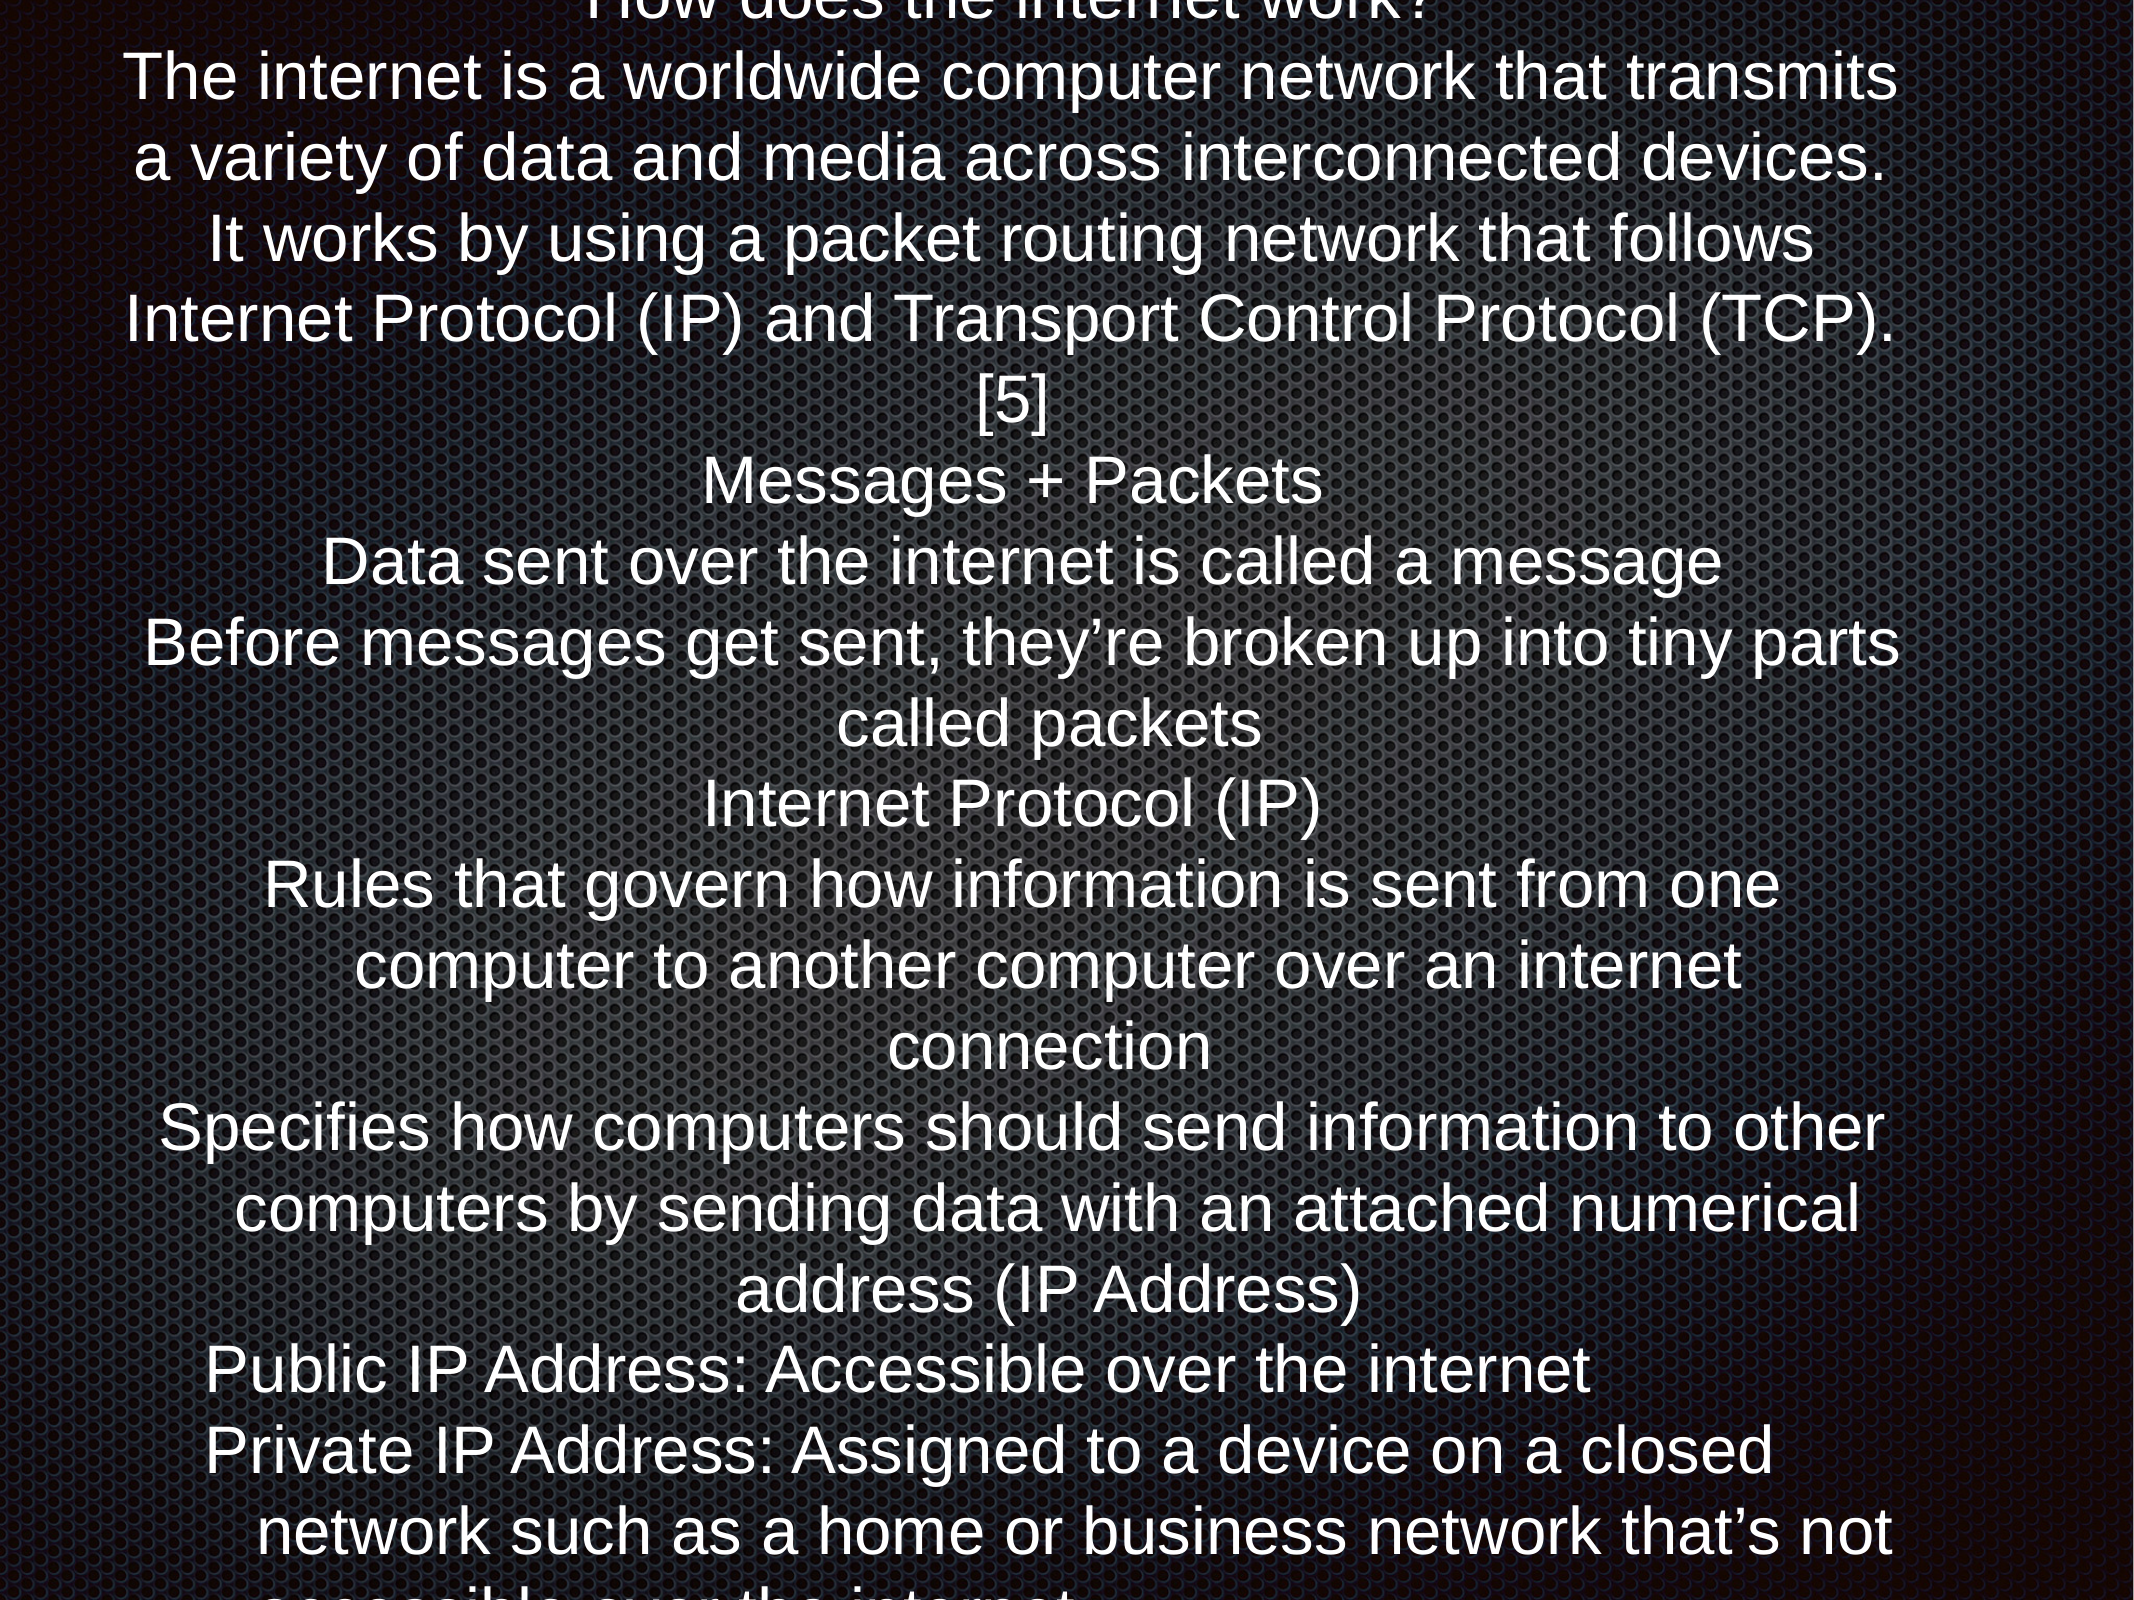

# How does the internet work?
The internet is a worldwide computer network that transmits a variety of data and media across interconnected devices. It works by using a packet routing network that follows Internet Protocol (IP) and Transport Control Protocol (TCP). [5]
Messages + Packets
Data sent over the internet is called a message
Before messages get sent, they’re broken up into tiny parts called packets
Internet Protocol (IP)
Rules that govern how information is sent from one computer to another computer over an internet connection
Specifies how computers should send information to other computers by sending data with an attached numerical address (IP Address)
Public IP Address: Accessible over the internet
Private IP Address: Assigned to a device on a closed network such as a home or business network that’s not accessible over the internet